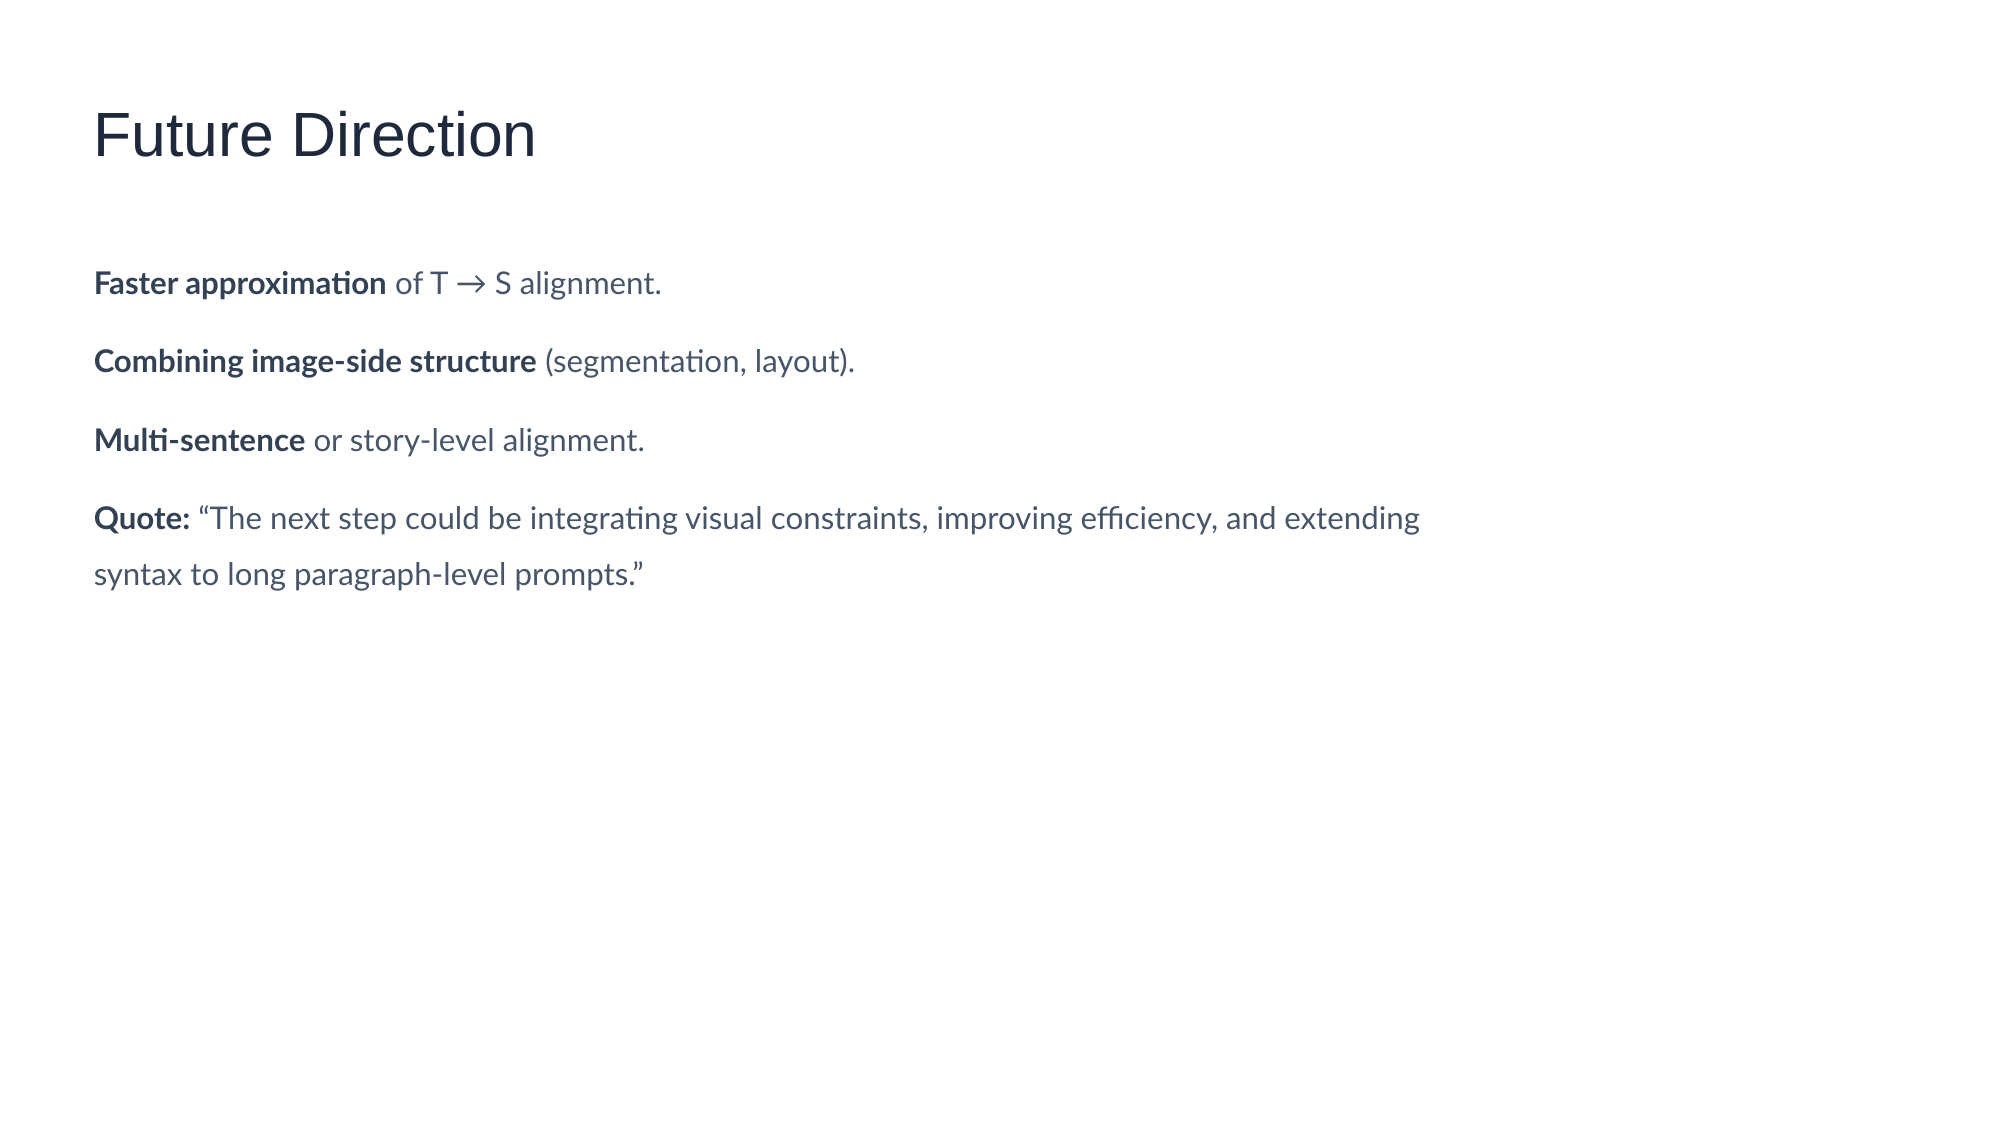

Future Direction
Faster approximation of T → S alignment.
Combining image-side structure (segmentation, layout).
Multi-sentence or story-level alignment.
Quote: “The next step could be integrating visual constraints, improving efficiency, and extending syntax to long paragraph-level prompts.”